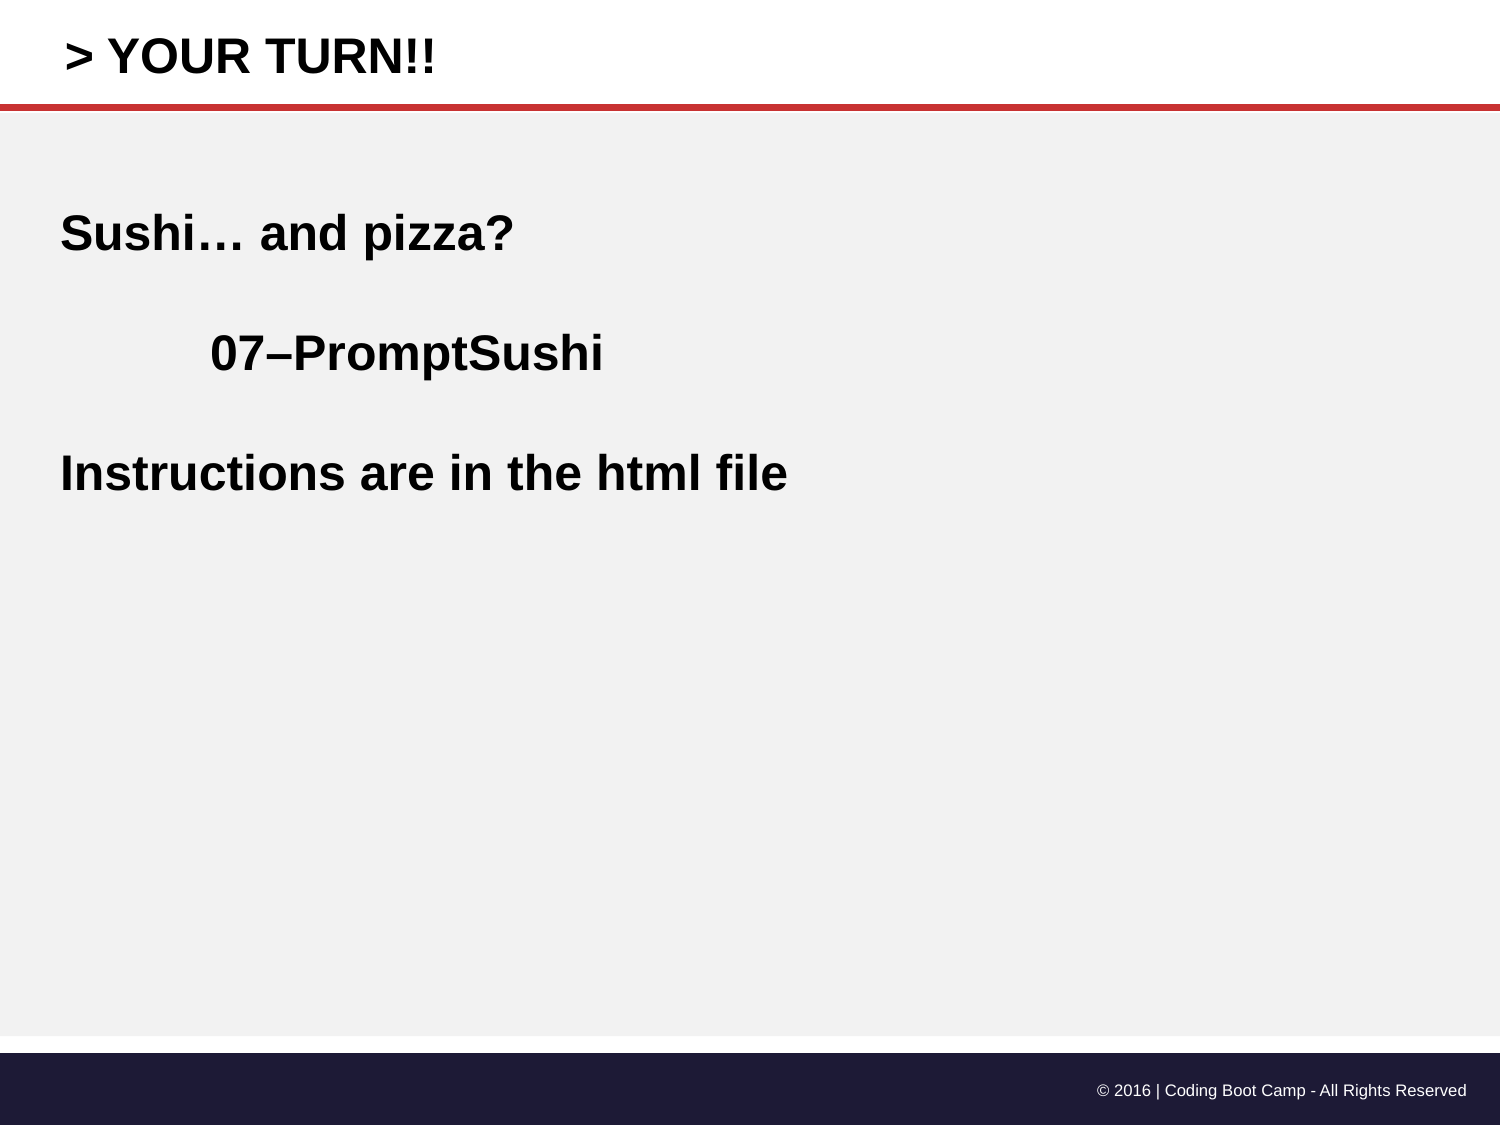

> YOUR TURN!!

Sushi… and pizza?

	07–PromptSushi

Instructions are in the html file